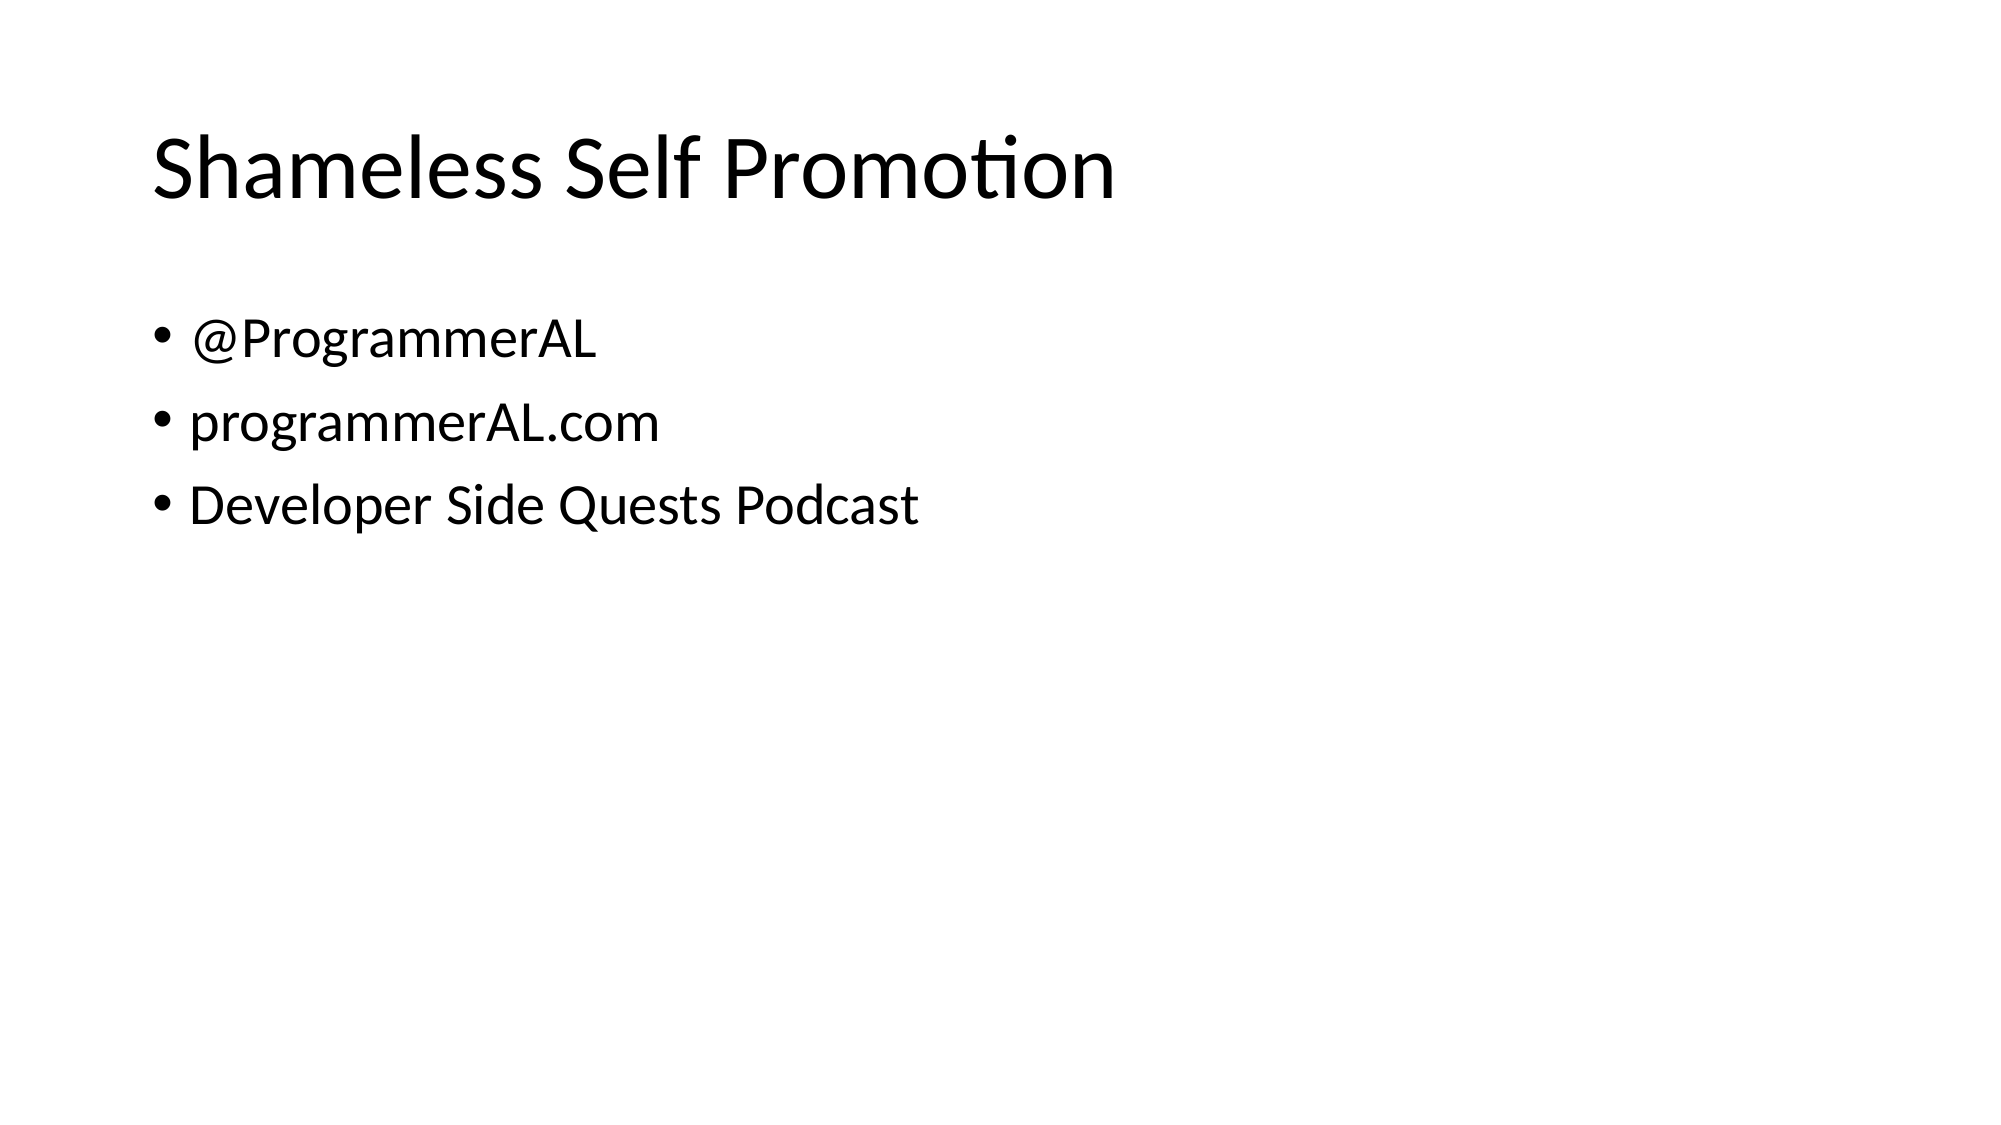

# Shameless Self Promotion
@ProgrammerAL
programmerAL.com
Developer Side Quests Podcast